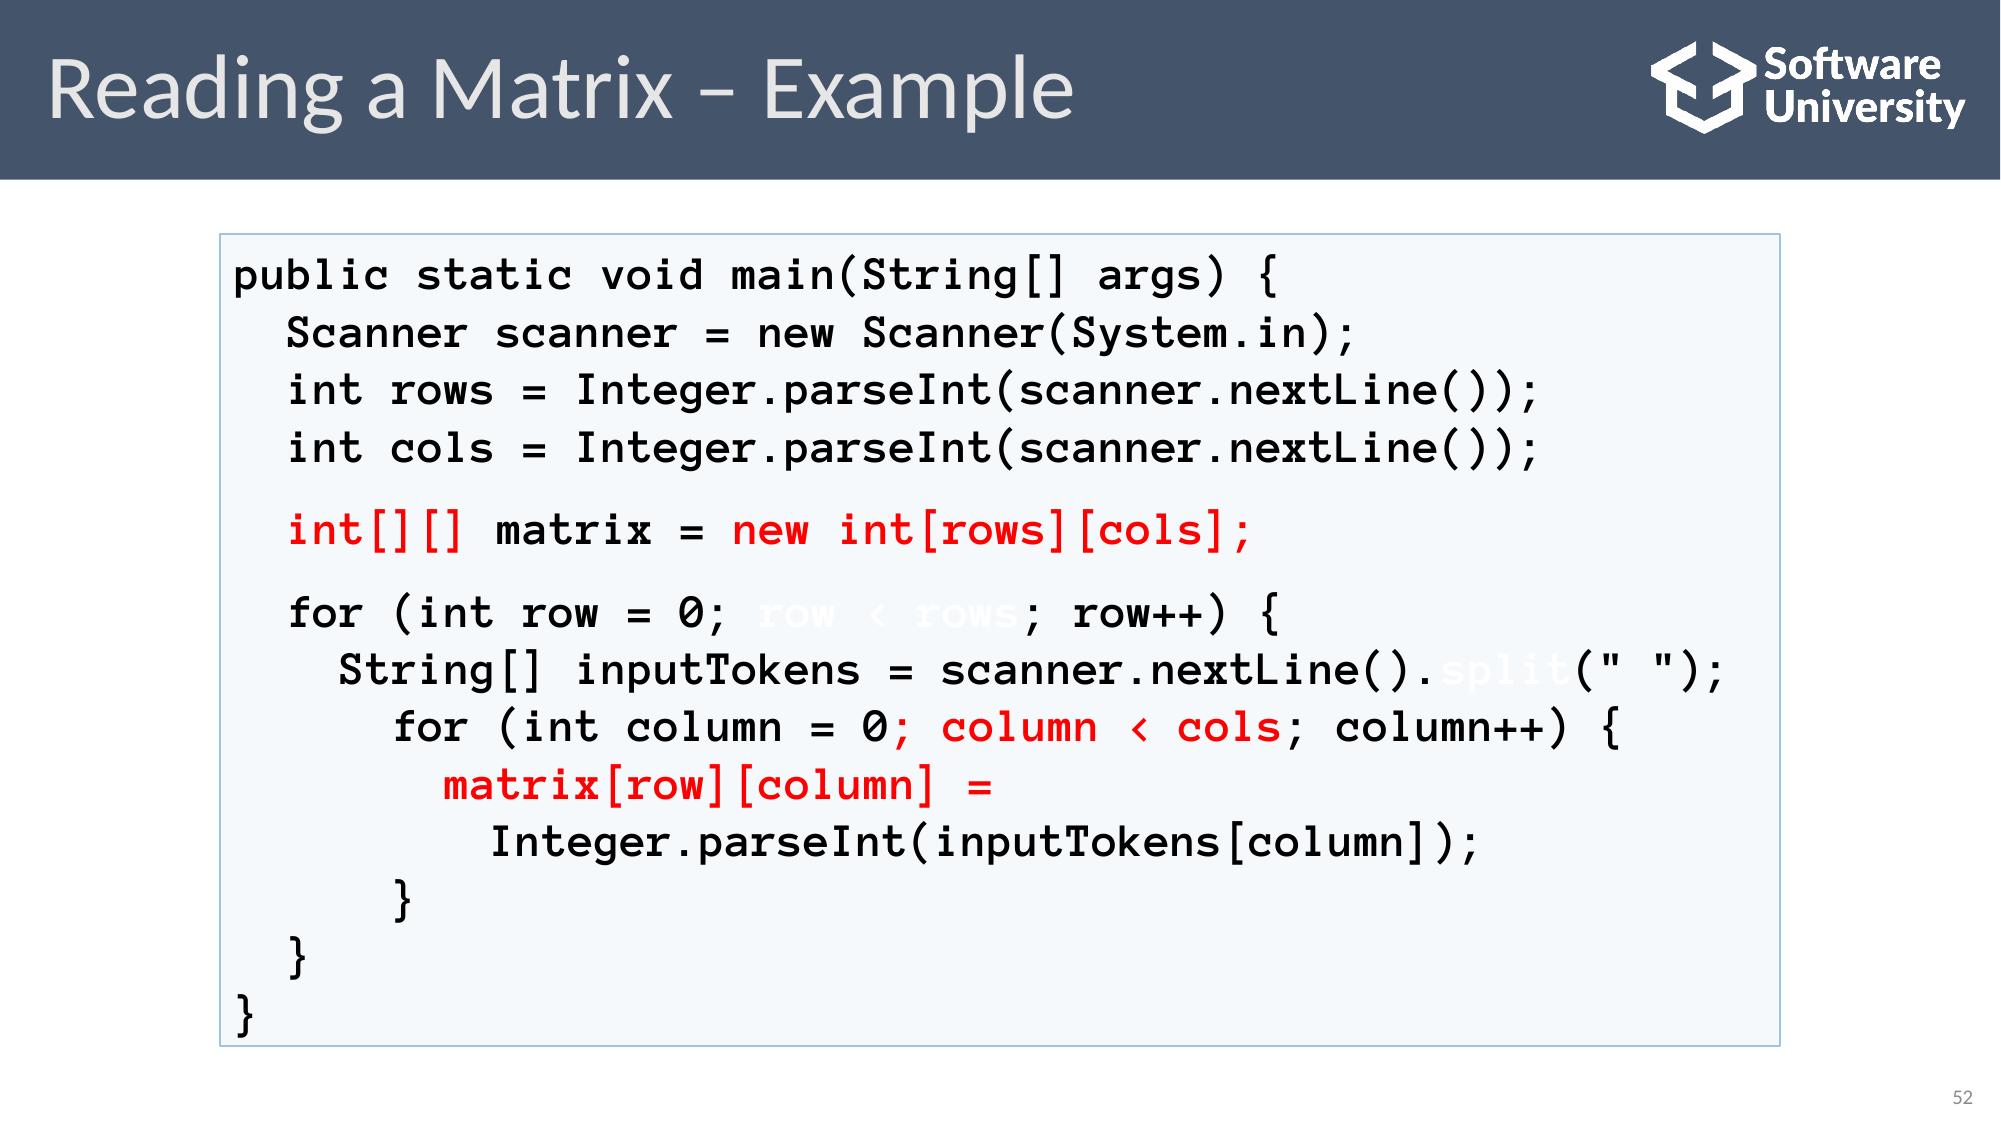

# Reading a Matrix – Example
public static void main(String[] args) {
  Scanner scanner = new Scanner(System.in);
  int rows = Integer.parseInt(scanner.nextLine());
  int cols = Integer.parseInt(scanner.nextLine());
  int[][] matrix = new int[rows][cols];
  for (int row = 0; row < rows; row++) {
    String[] inputTokens = scanner.nextLine().split(" ");
      for (int column = 0; column < cols; column++) {
        matrix[row][column] =
   	    Integer.parseInt(inputTokens[column]);
      }
  }
}
52